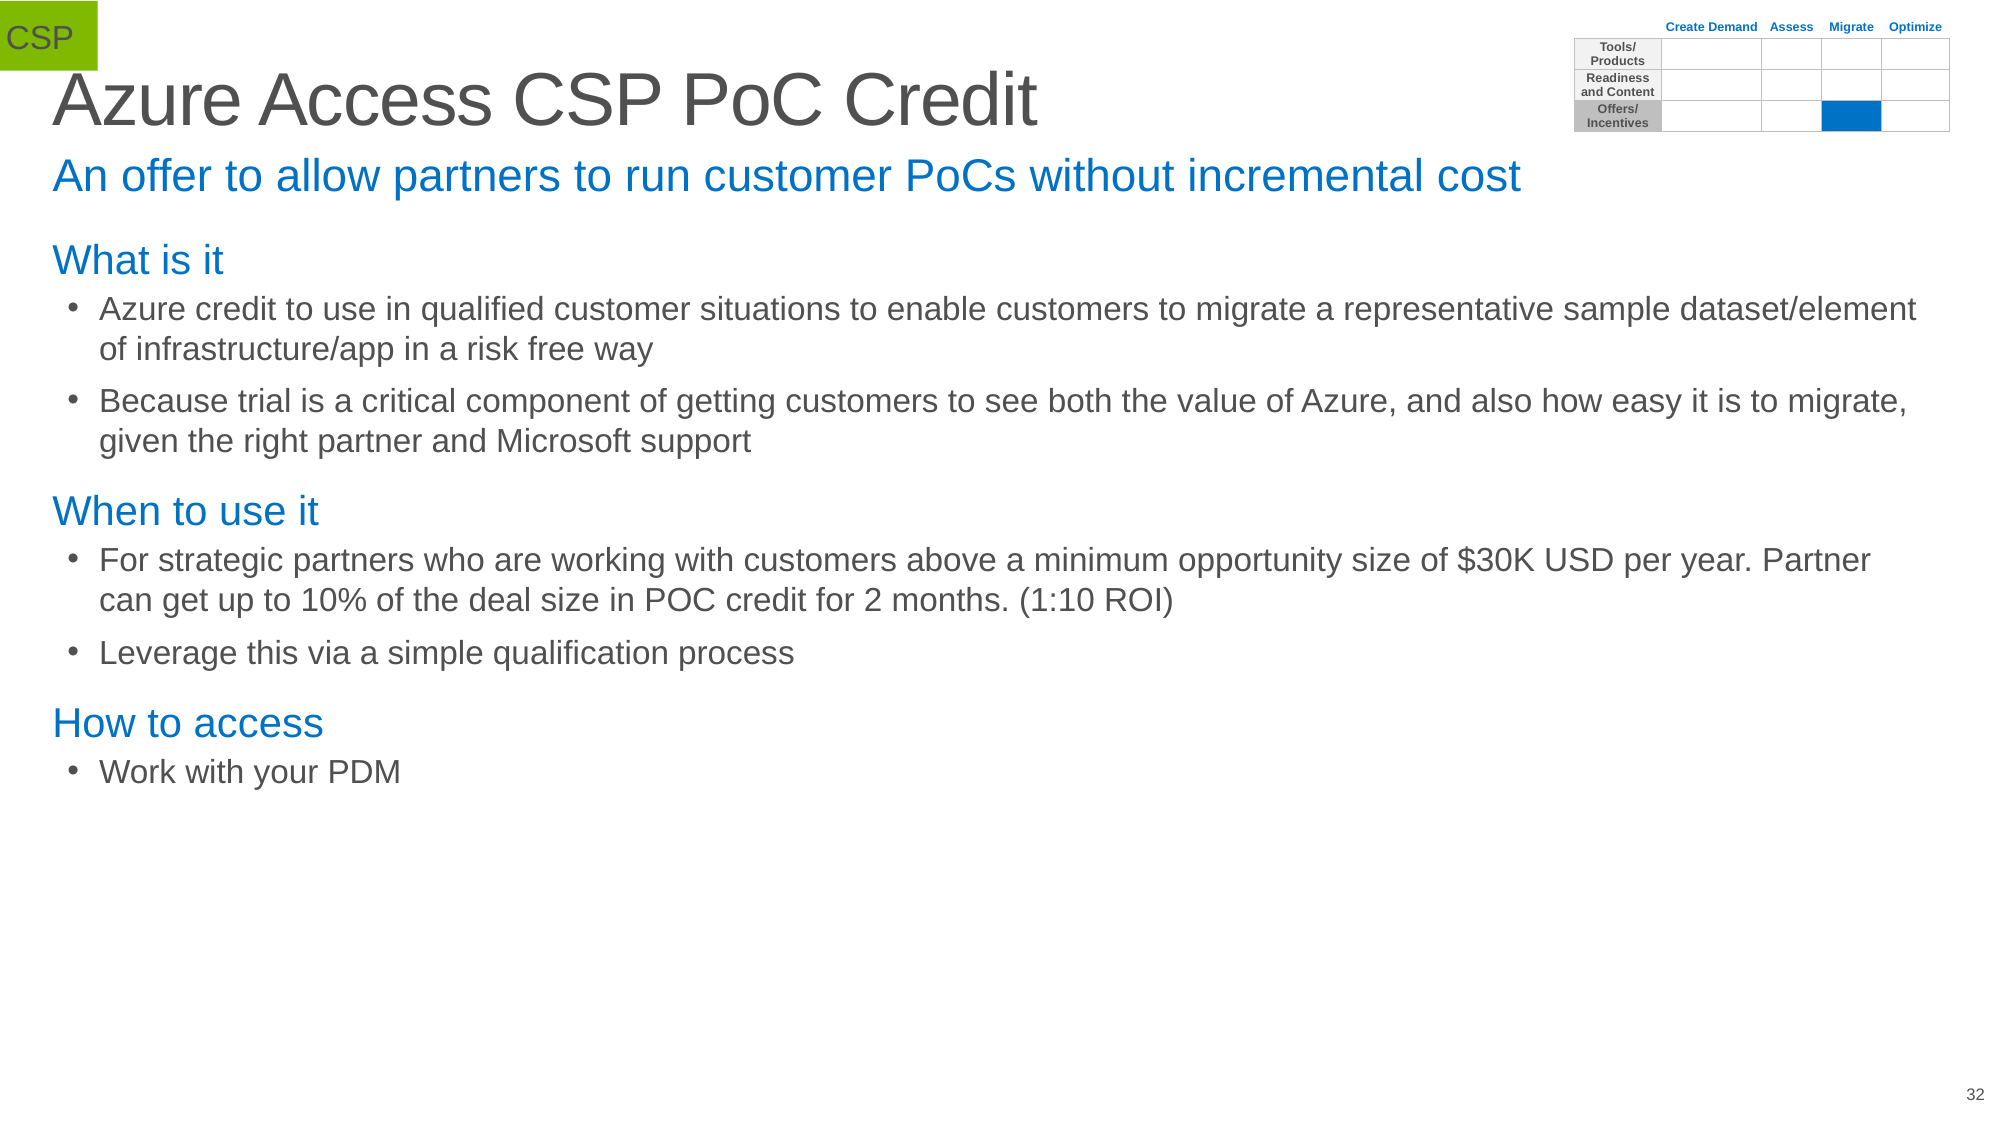

CSP
|  | Create Demand | Assess | Migrate | Optimize |
| --- | --- | --- | --- | --- |
| Tools/ Products |  |  |  |  |
| Readiness and Content |  |  |  |  |
| Offers/ Incentives |  |  |  |  |
# Azure Access CSP PoC Credit
An offer to allow partners to run customer PoCs without incremental cost
What is it
Azure credit to use in qualified customer situations to enable customers to migrate a representative sample dataset/element of infrastructure/app in a risk free way
Because trial is a critical component of getting customers to see both the value of Azure, and also how easy it is to migrate, given the right partner and Microsoft support
When to use it
For strategic partners who are working with customers above a minimum opportunity size of $30K USD per year. Partner can get up to 10% of the deal size in POC credit for 2 months. (1:10 ROI)
Leverage this via a simple qualification process
How to access
Work with your PDM
32